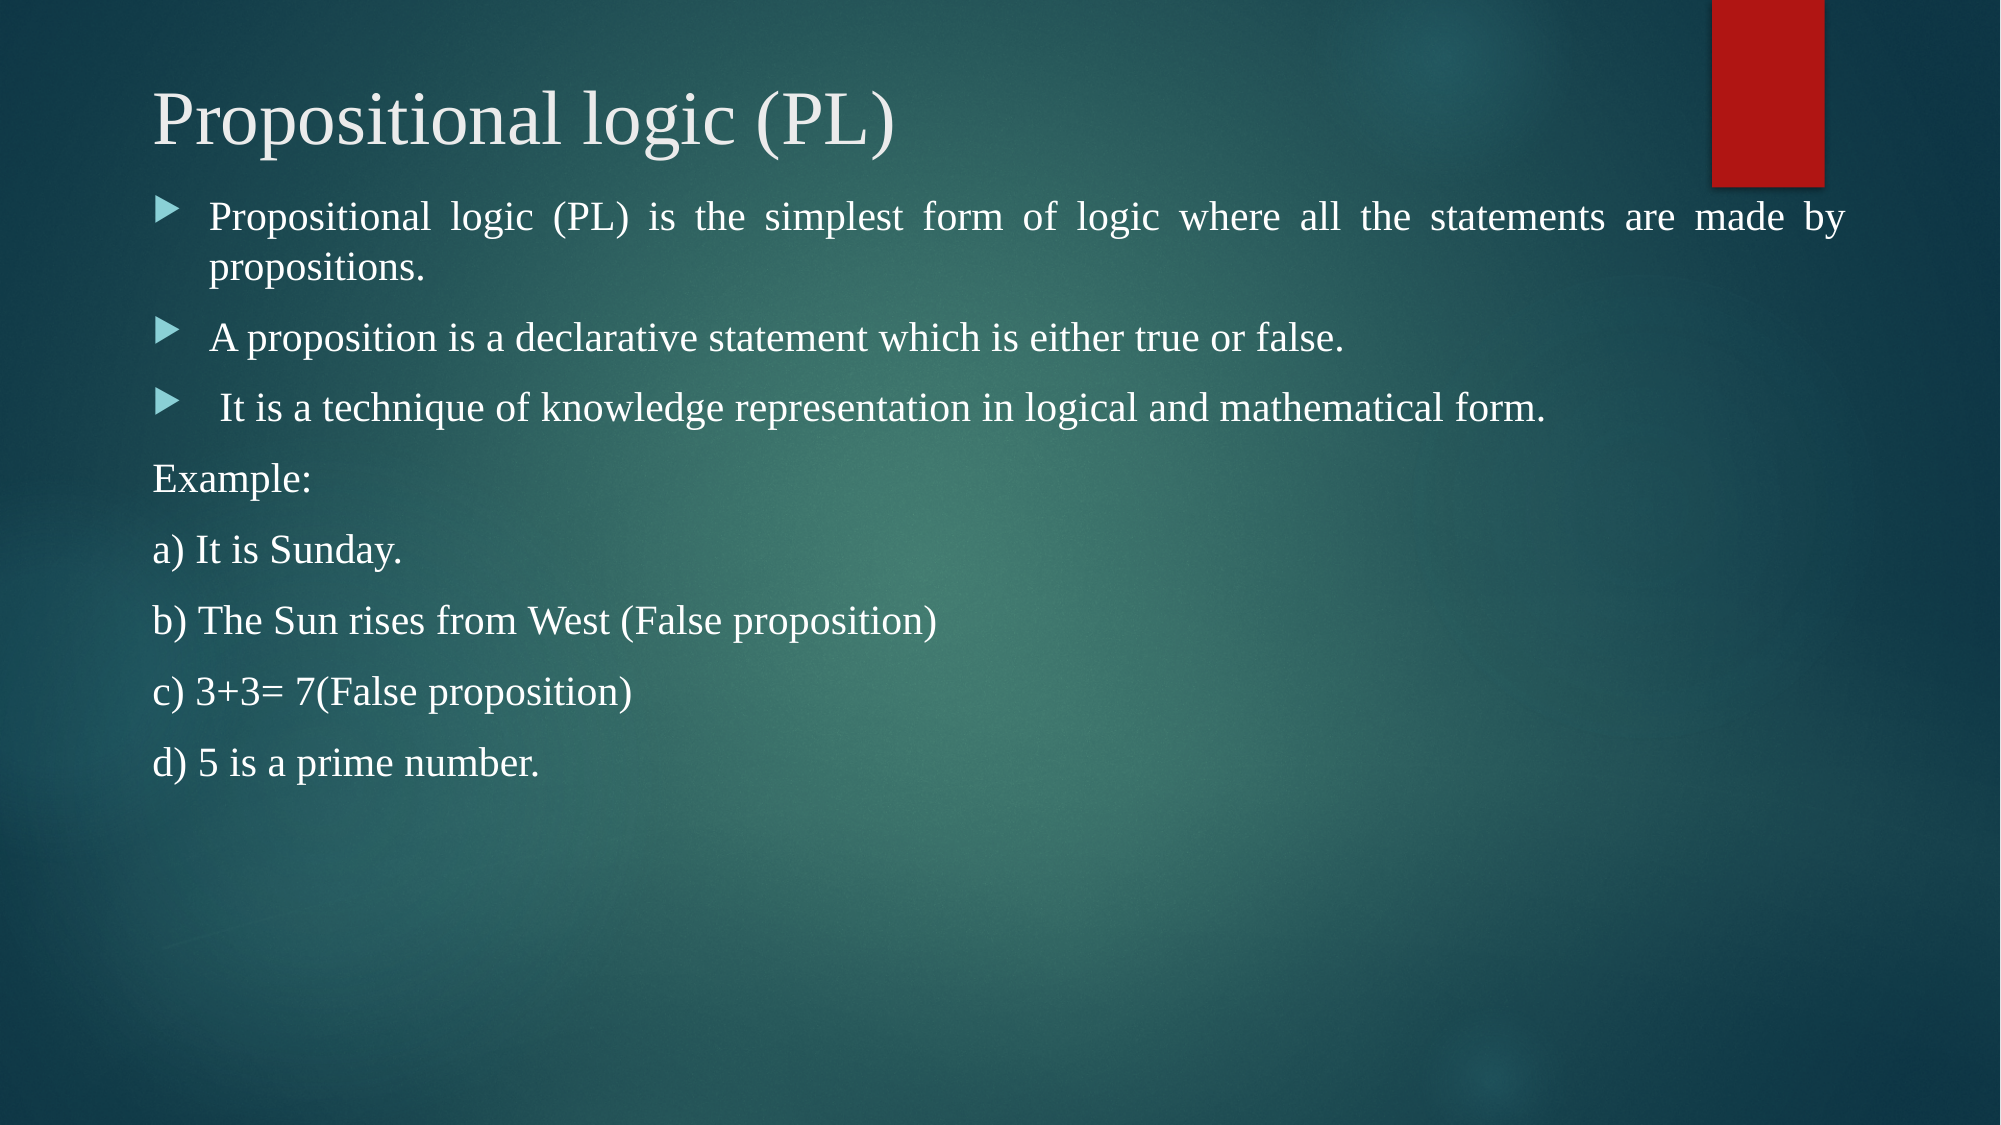

# Propositional logic (PL)
Propositional logic (PL) is the simplest form of logic where all the statements are made by propositions.
A proposition is a declarative statement which is either true or false.
 It is a technique of knowledge representation in logical and mathematical form.
Example:
a) It is Sunday.
b) The Sun rises from West (False proposition)
c) 3+3= 7(False proposition)
d) 5 is a prime number.